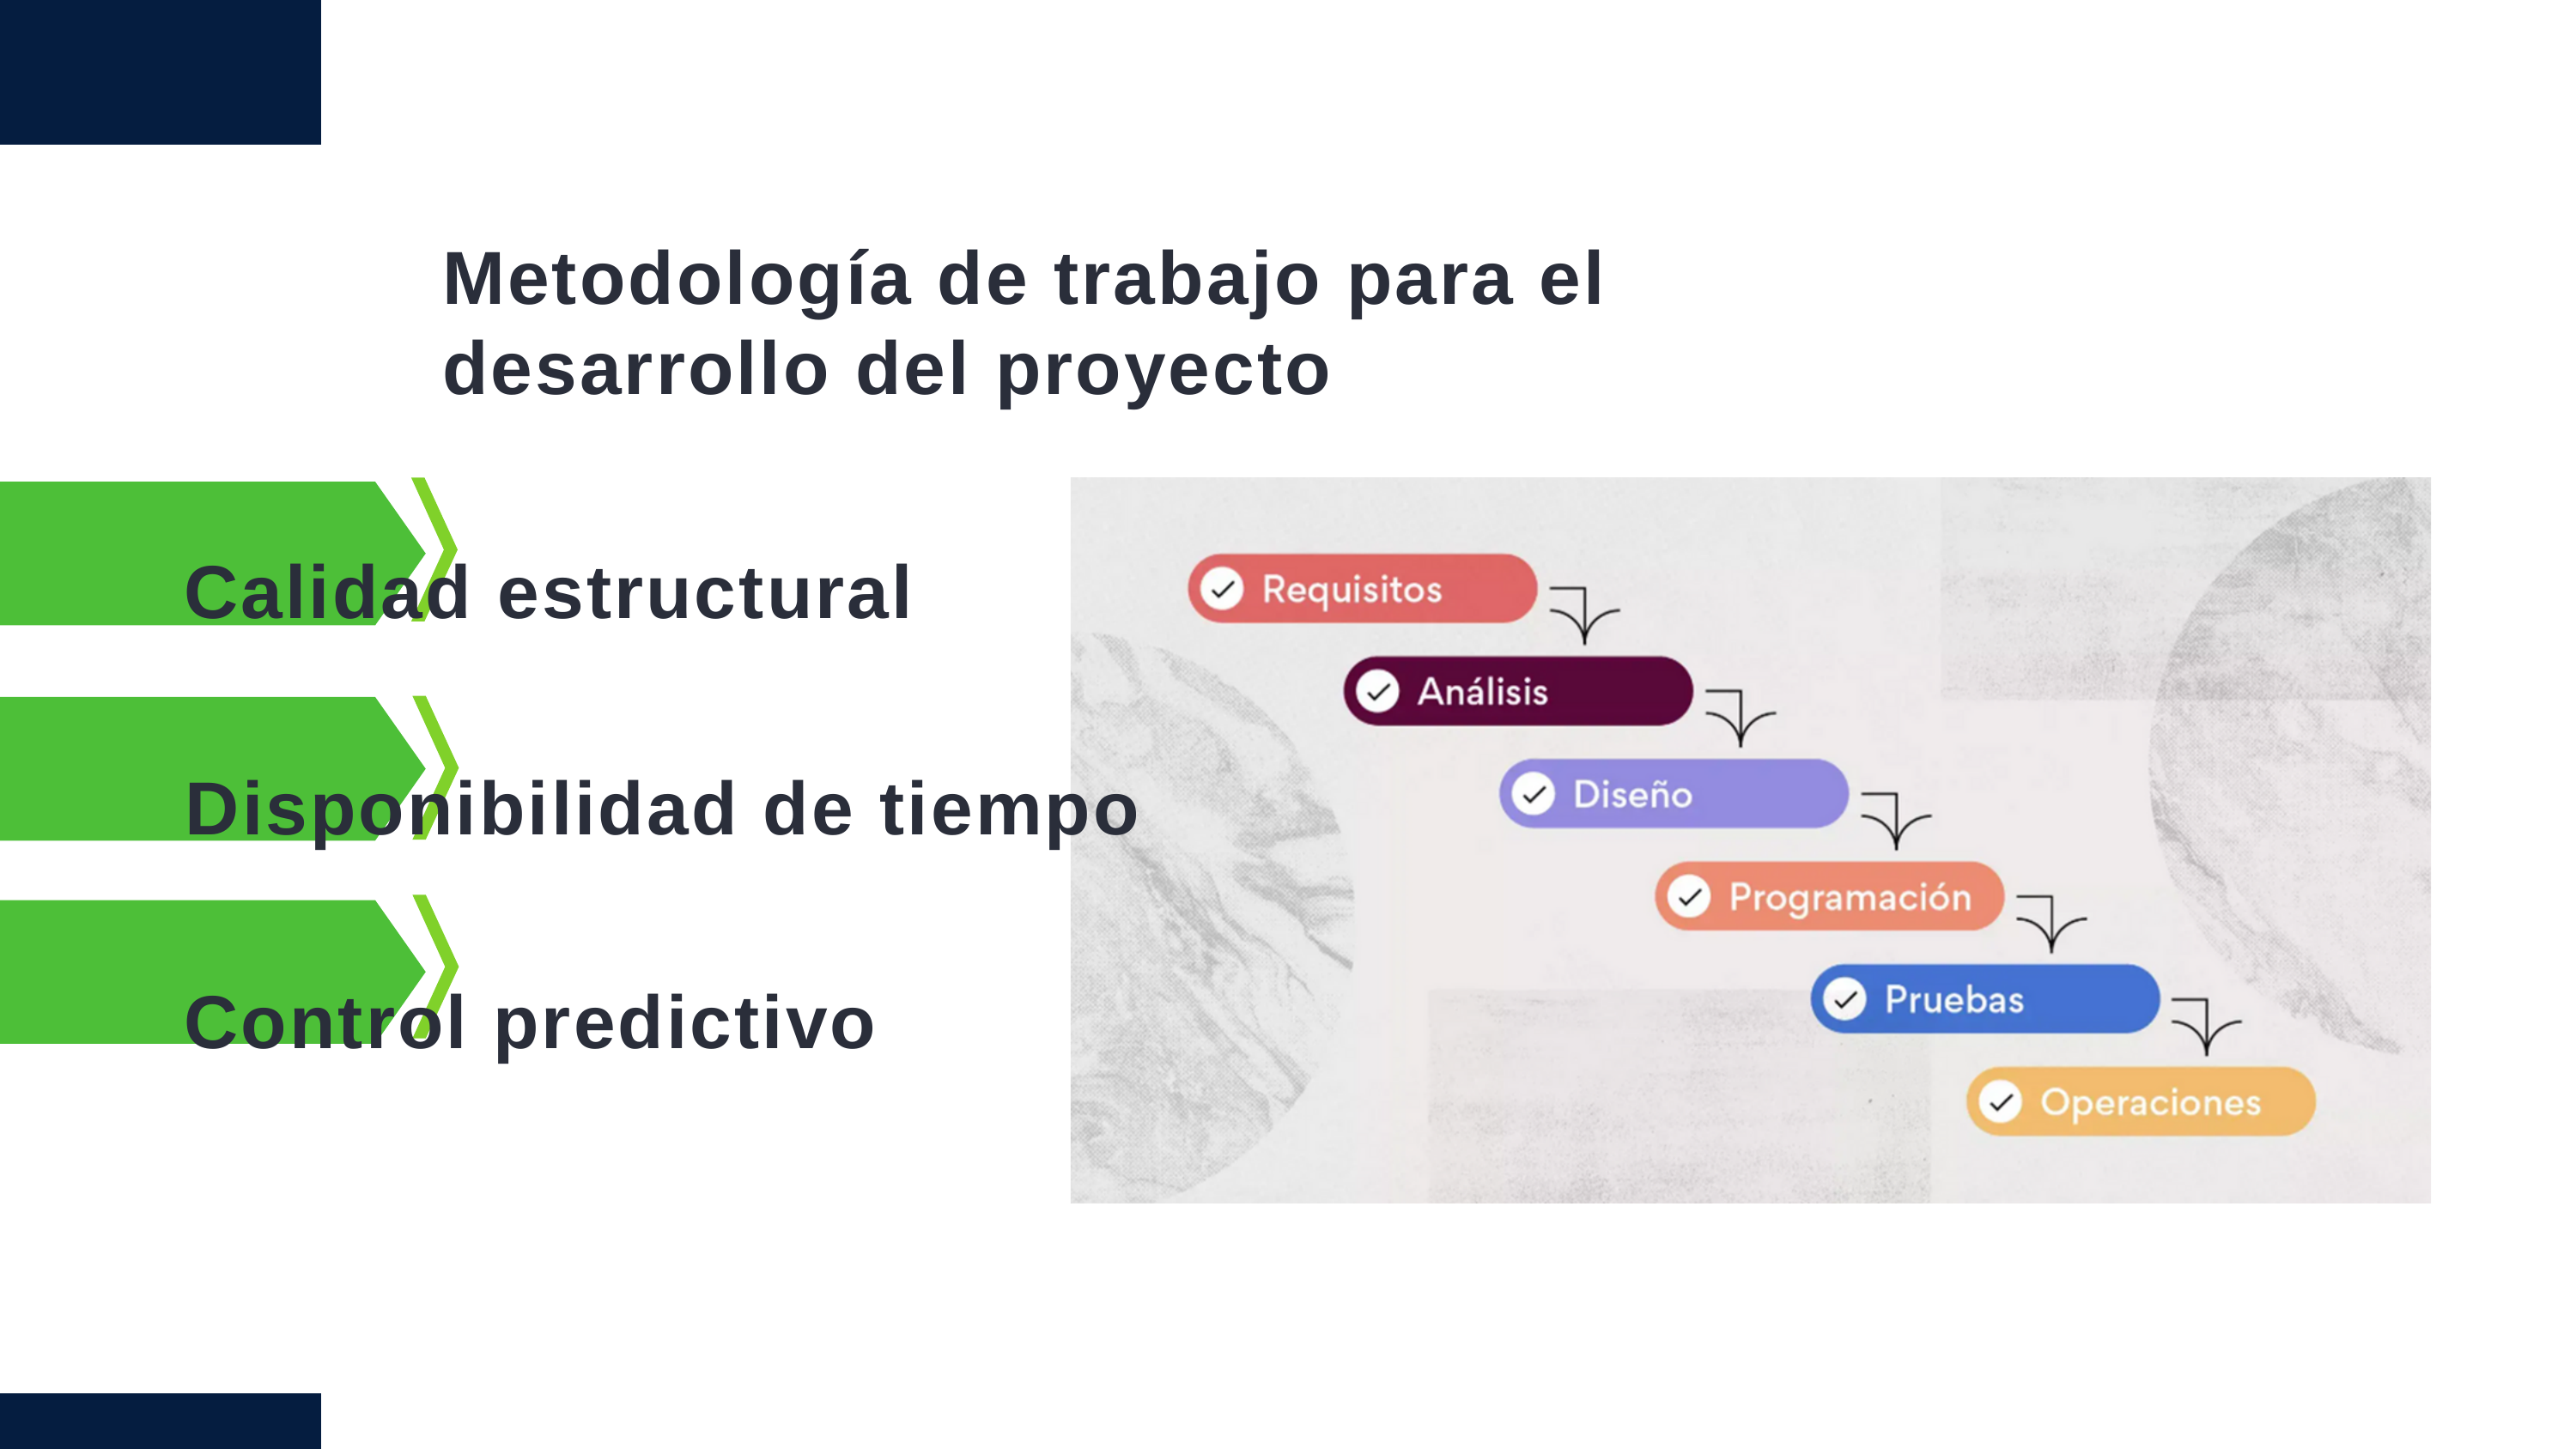

Metodología de trabajo para el desarrollo del proyecto

Calidad estructural

Disponibilidad de tiempo

Control predictivo